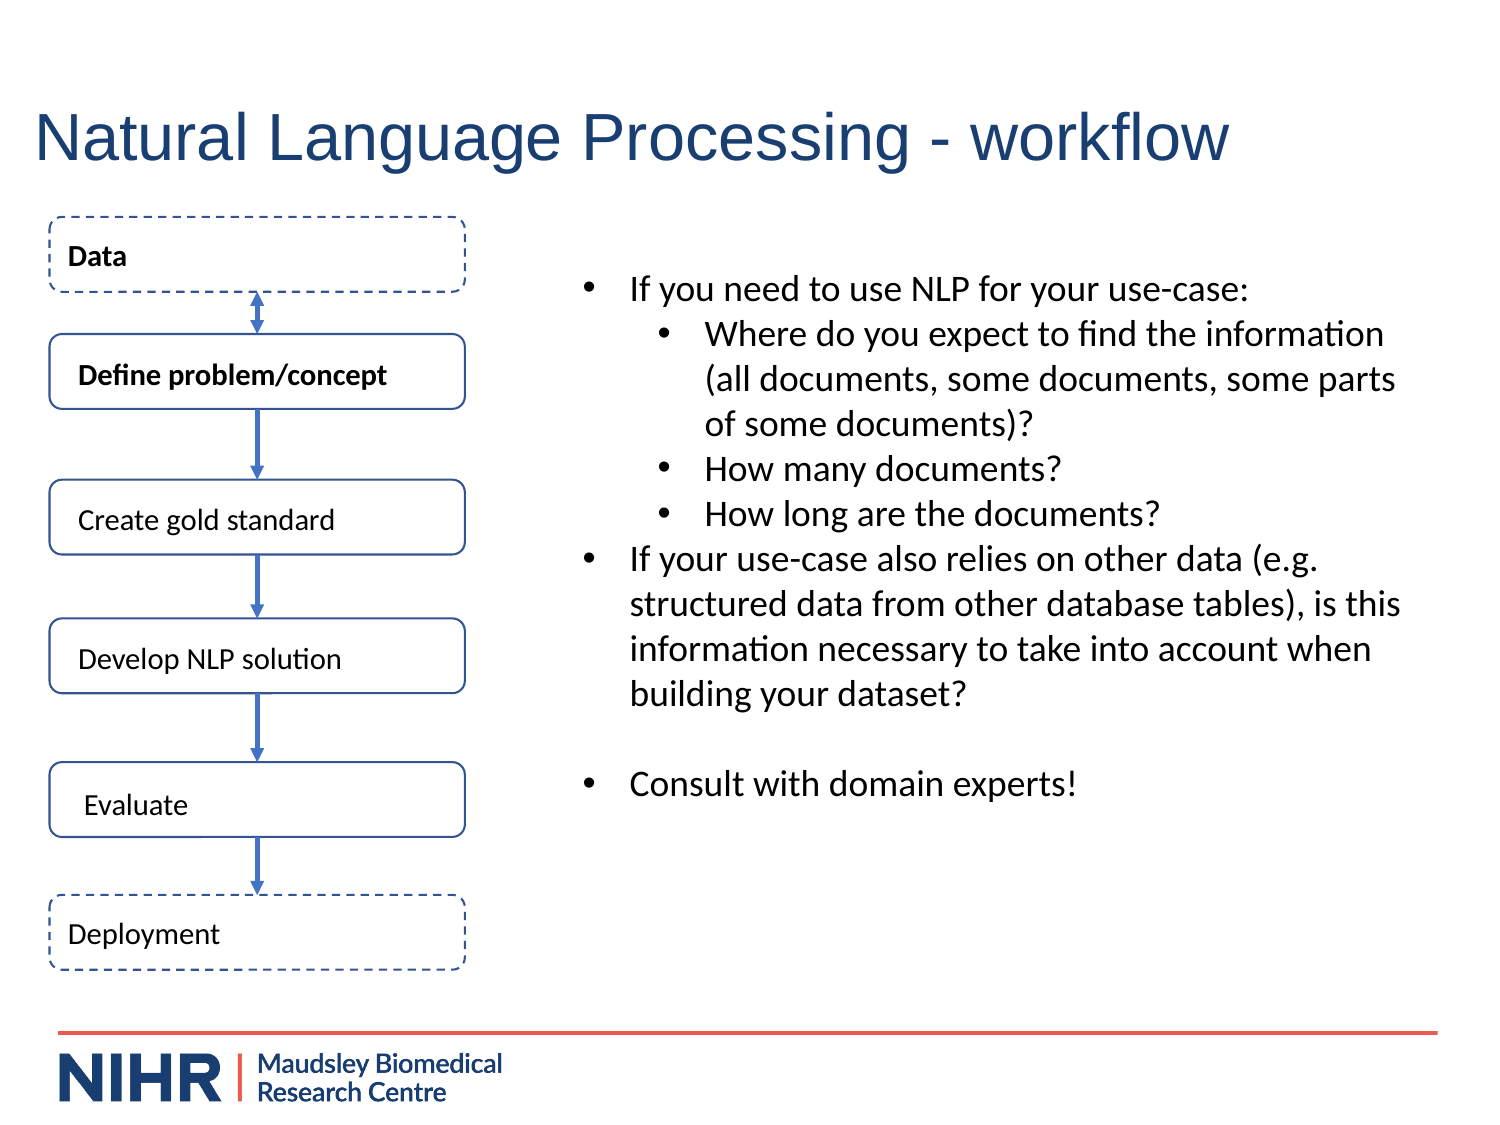

# Natural Language Processing - workflow
Data
If you need to use NLP for your use-case:
Where do you expect to find the information (all documents, some documents, some parts of some documents)?
How many documents?
How long are the documents?
If your use-case also relies on other data (e.g. structured data from other database tables), is this information necessary to take into account when building your dataset?

Consult with domain experts!

Define problem/concept

Create gold standard

Develop NLP solution

Evaluate
Deployment